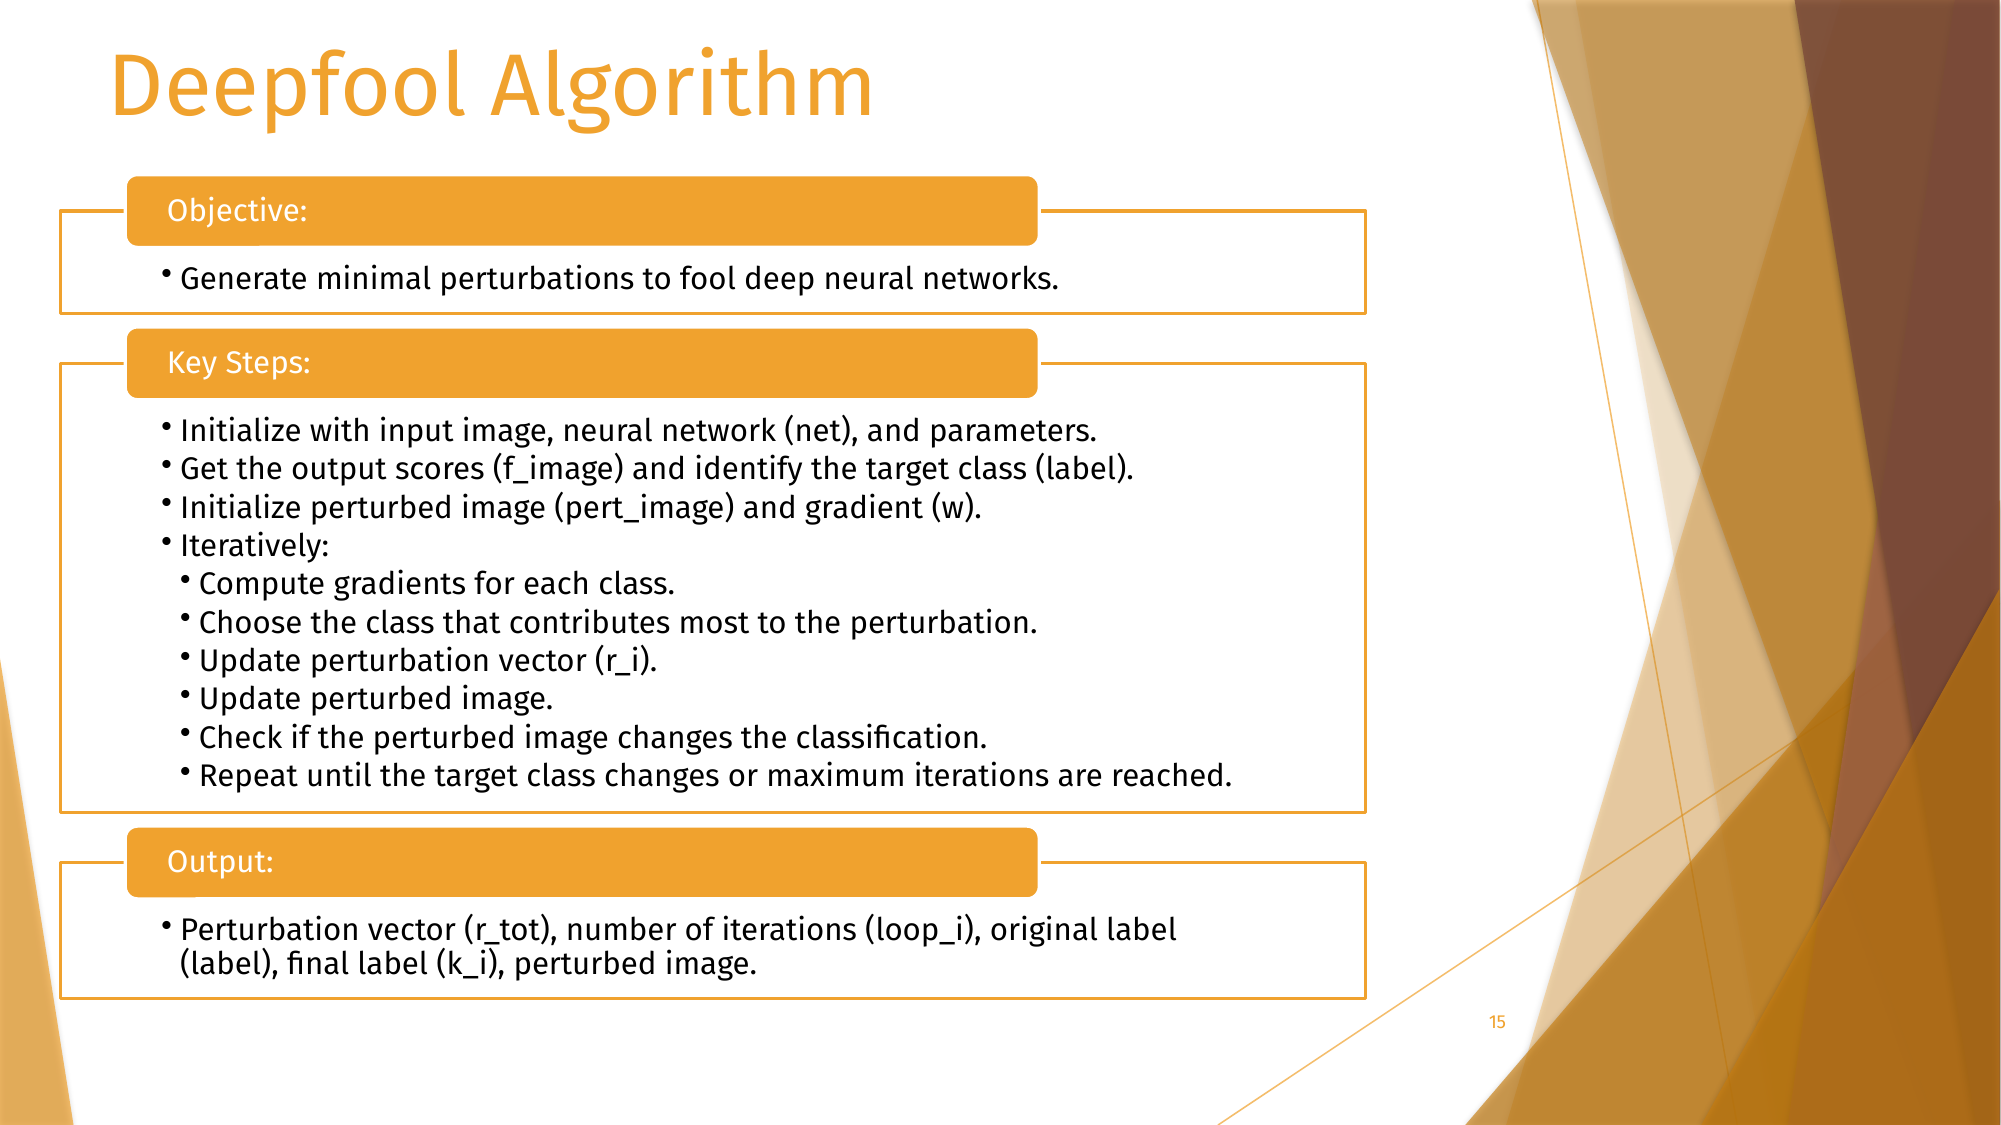

# Deepfool Algorithm
Generate minimal perturbations to fool deep neural networks.
Objective:
Initialize with input image, neural network (net), and parameters.
Get the output scores (f_image) and identify the target class (label).
Initialize perturbed image (pert_image) and gradient (w).
Iteratively:
Compute gradients for each class.
Choose the class that contributes most to the perturbation.
Update perturbation vector (r_i).
Update perturbed image.
Check if the perturbed image changes the classification.
Repeat until the target class changes or maximum iterations are reached.
Key Steps:
Perturbation vector (r_tot), number of iterations (loop_i), original label (label), final label (k_i), perturbed image.
Output:

15